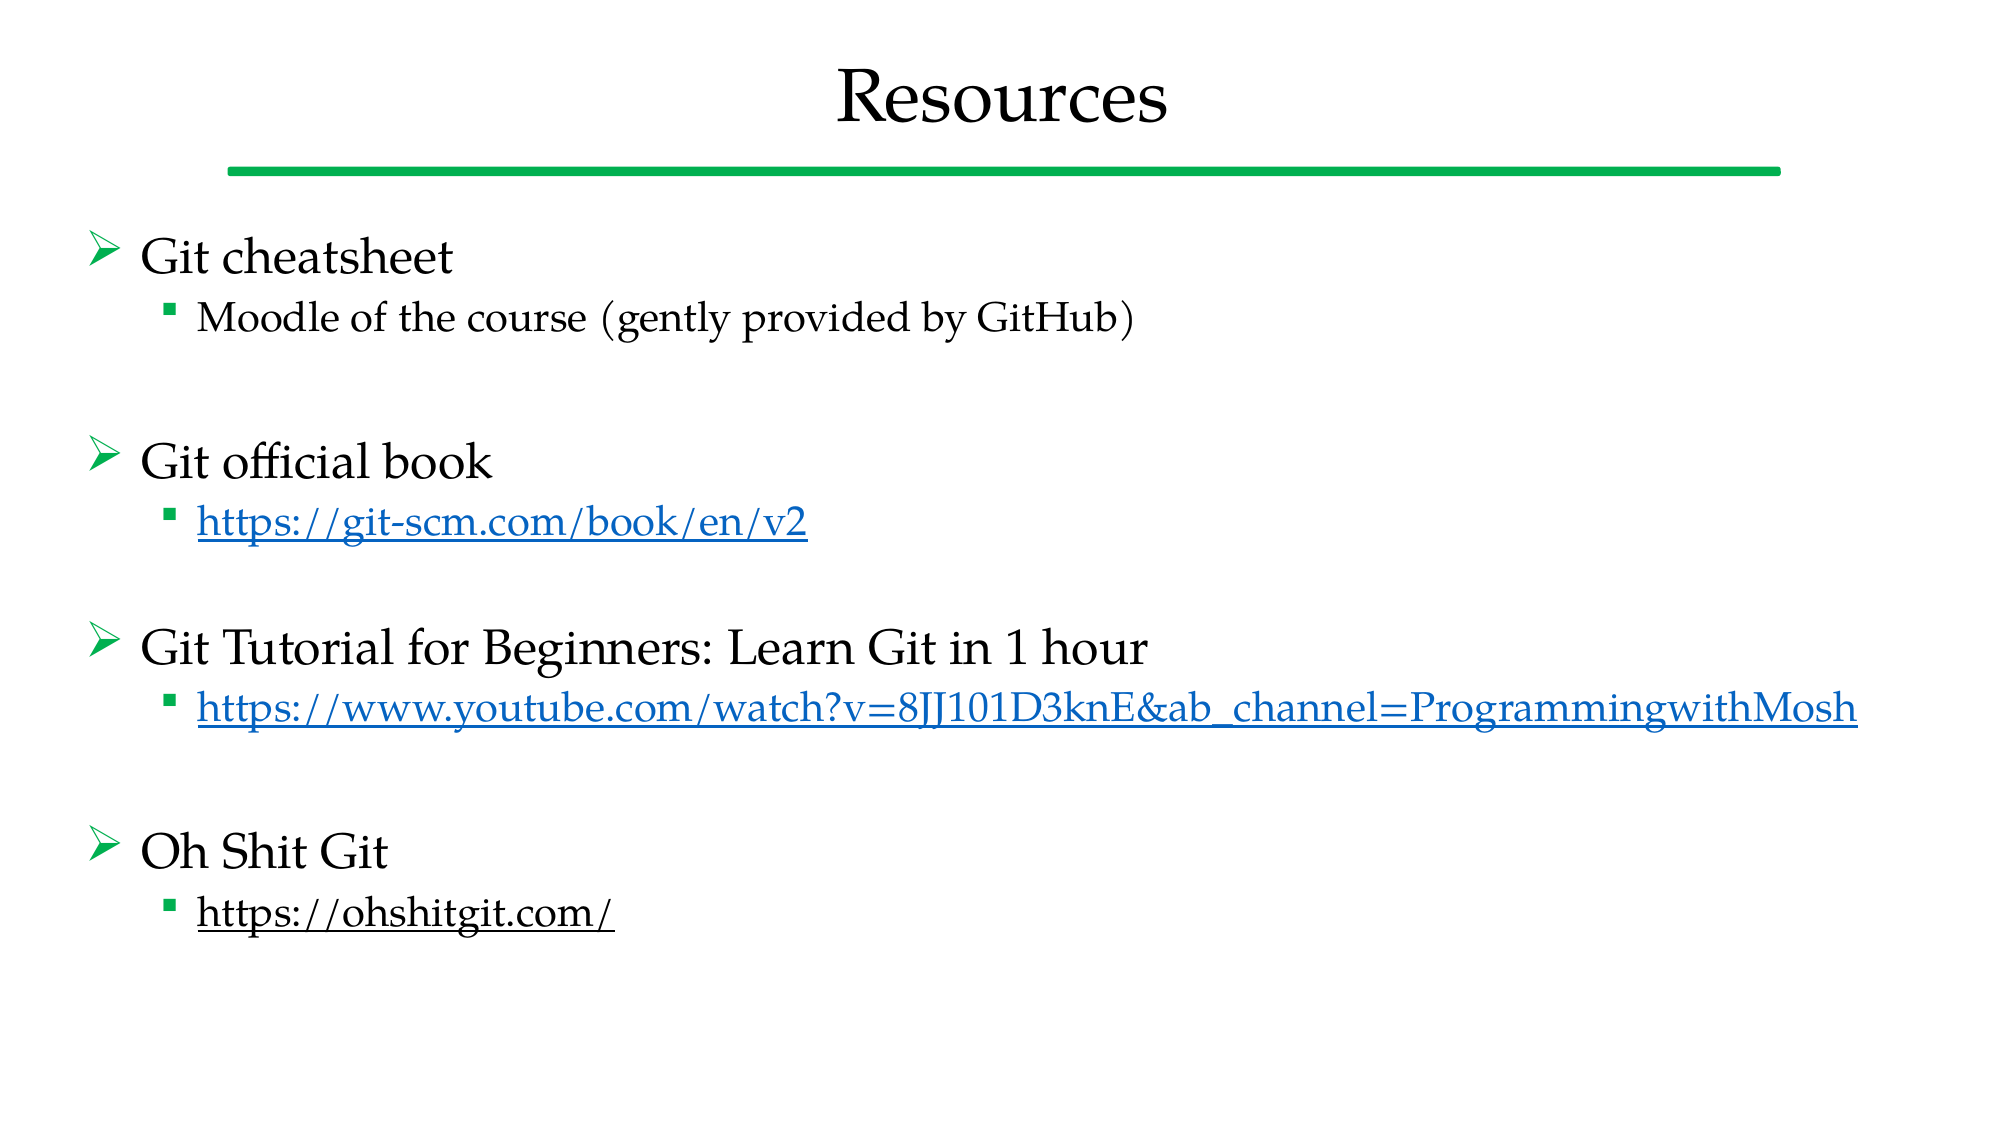

# Resources
Git cheatsheet
Moodle of the course (gently provided by GitHub)

Git official book
https://git-scm.com/book/en/v2

Git Tutorial for Beginners: Learn Git in 1 hour
https://www.youtube.com/watch?v=8JJ101D3knE&ab_channel=ProgrammingwithMosh

Oh Shit Git
https://ohshitgit.com/